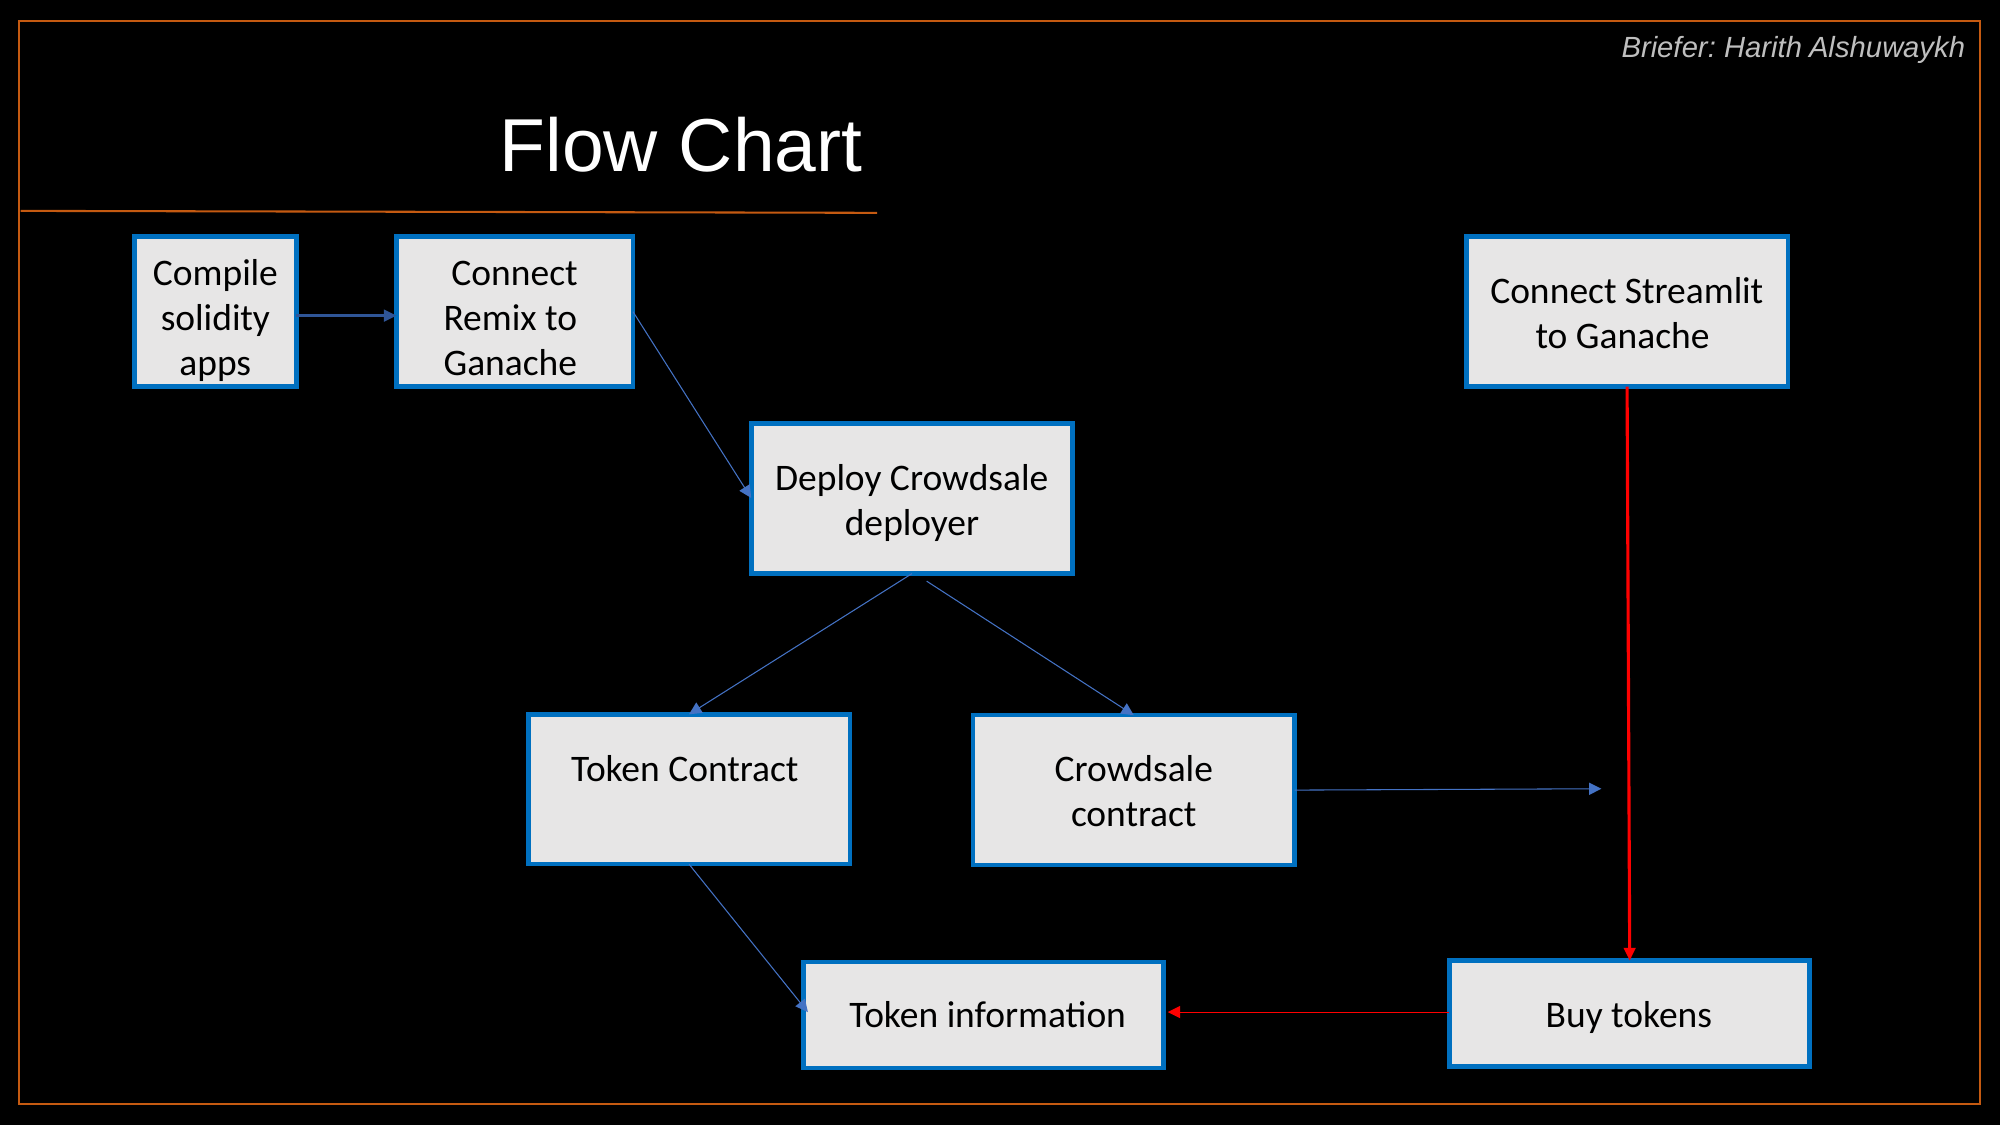

Briefer: Harith Alshuwaykh

#
Flow Chart

Compile solidity apps
Connect Remix to  Ganache
Connect Streamlit to Ganache

Deploy Crowdsale deployer

Token Contract
Crowdsale contract

Token information
Buy tokens